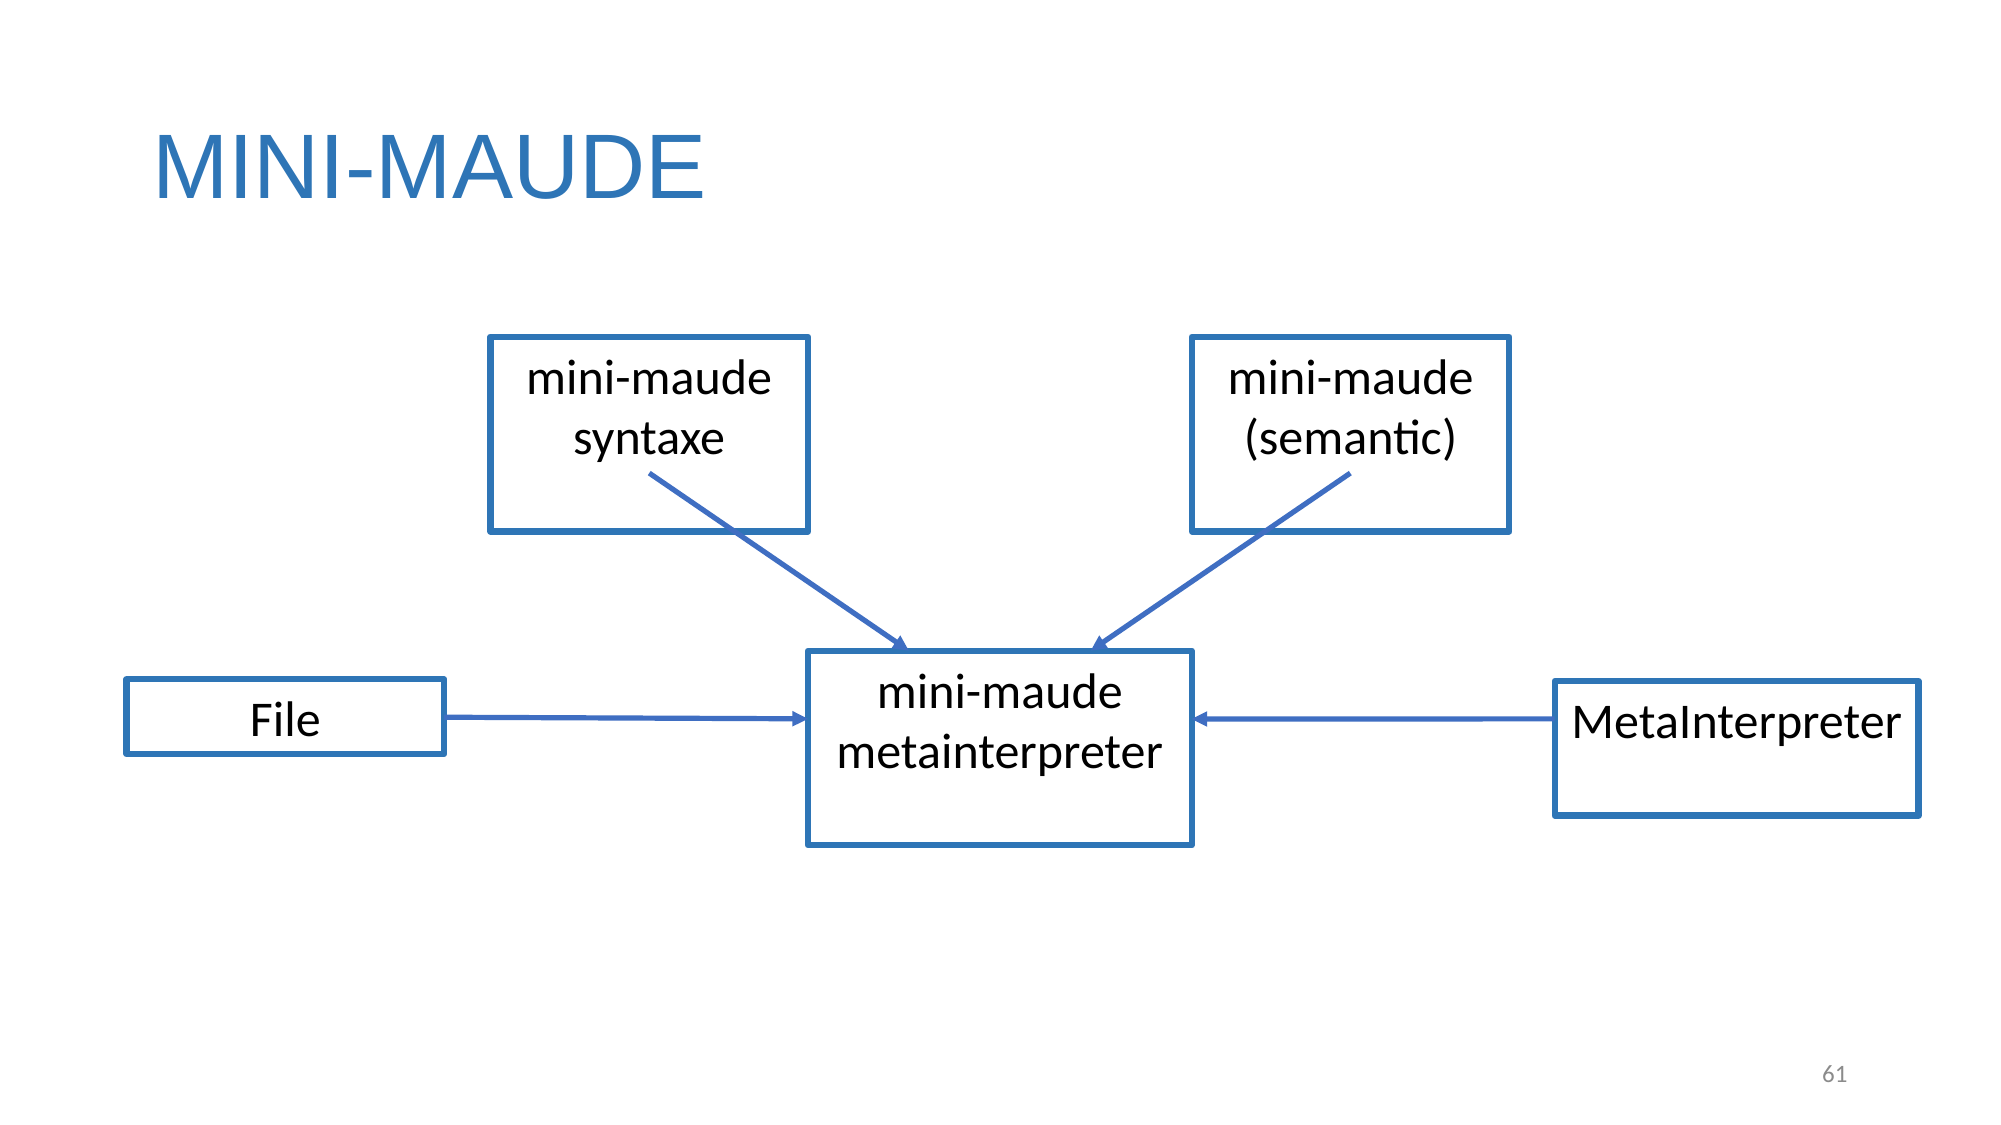

MINI-MAUDE
mini-maude
syntaxe
mini-maude
(semantic)

mini-maude
metainterpreter
File
MetaInterpreter

61